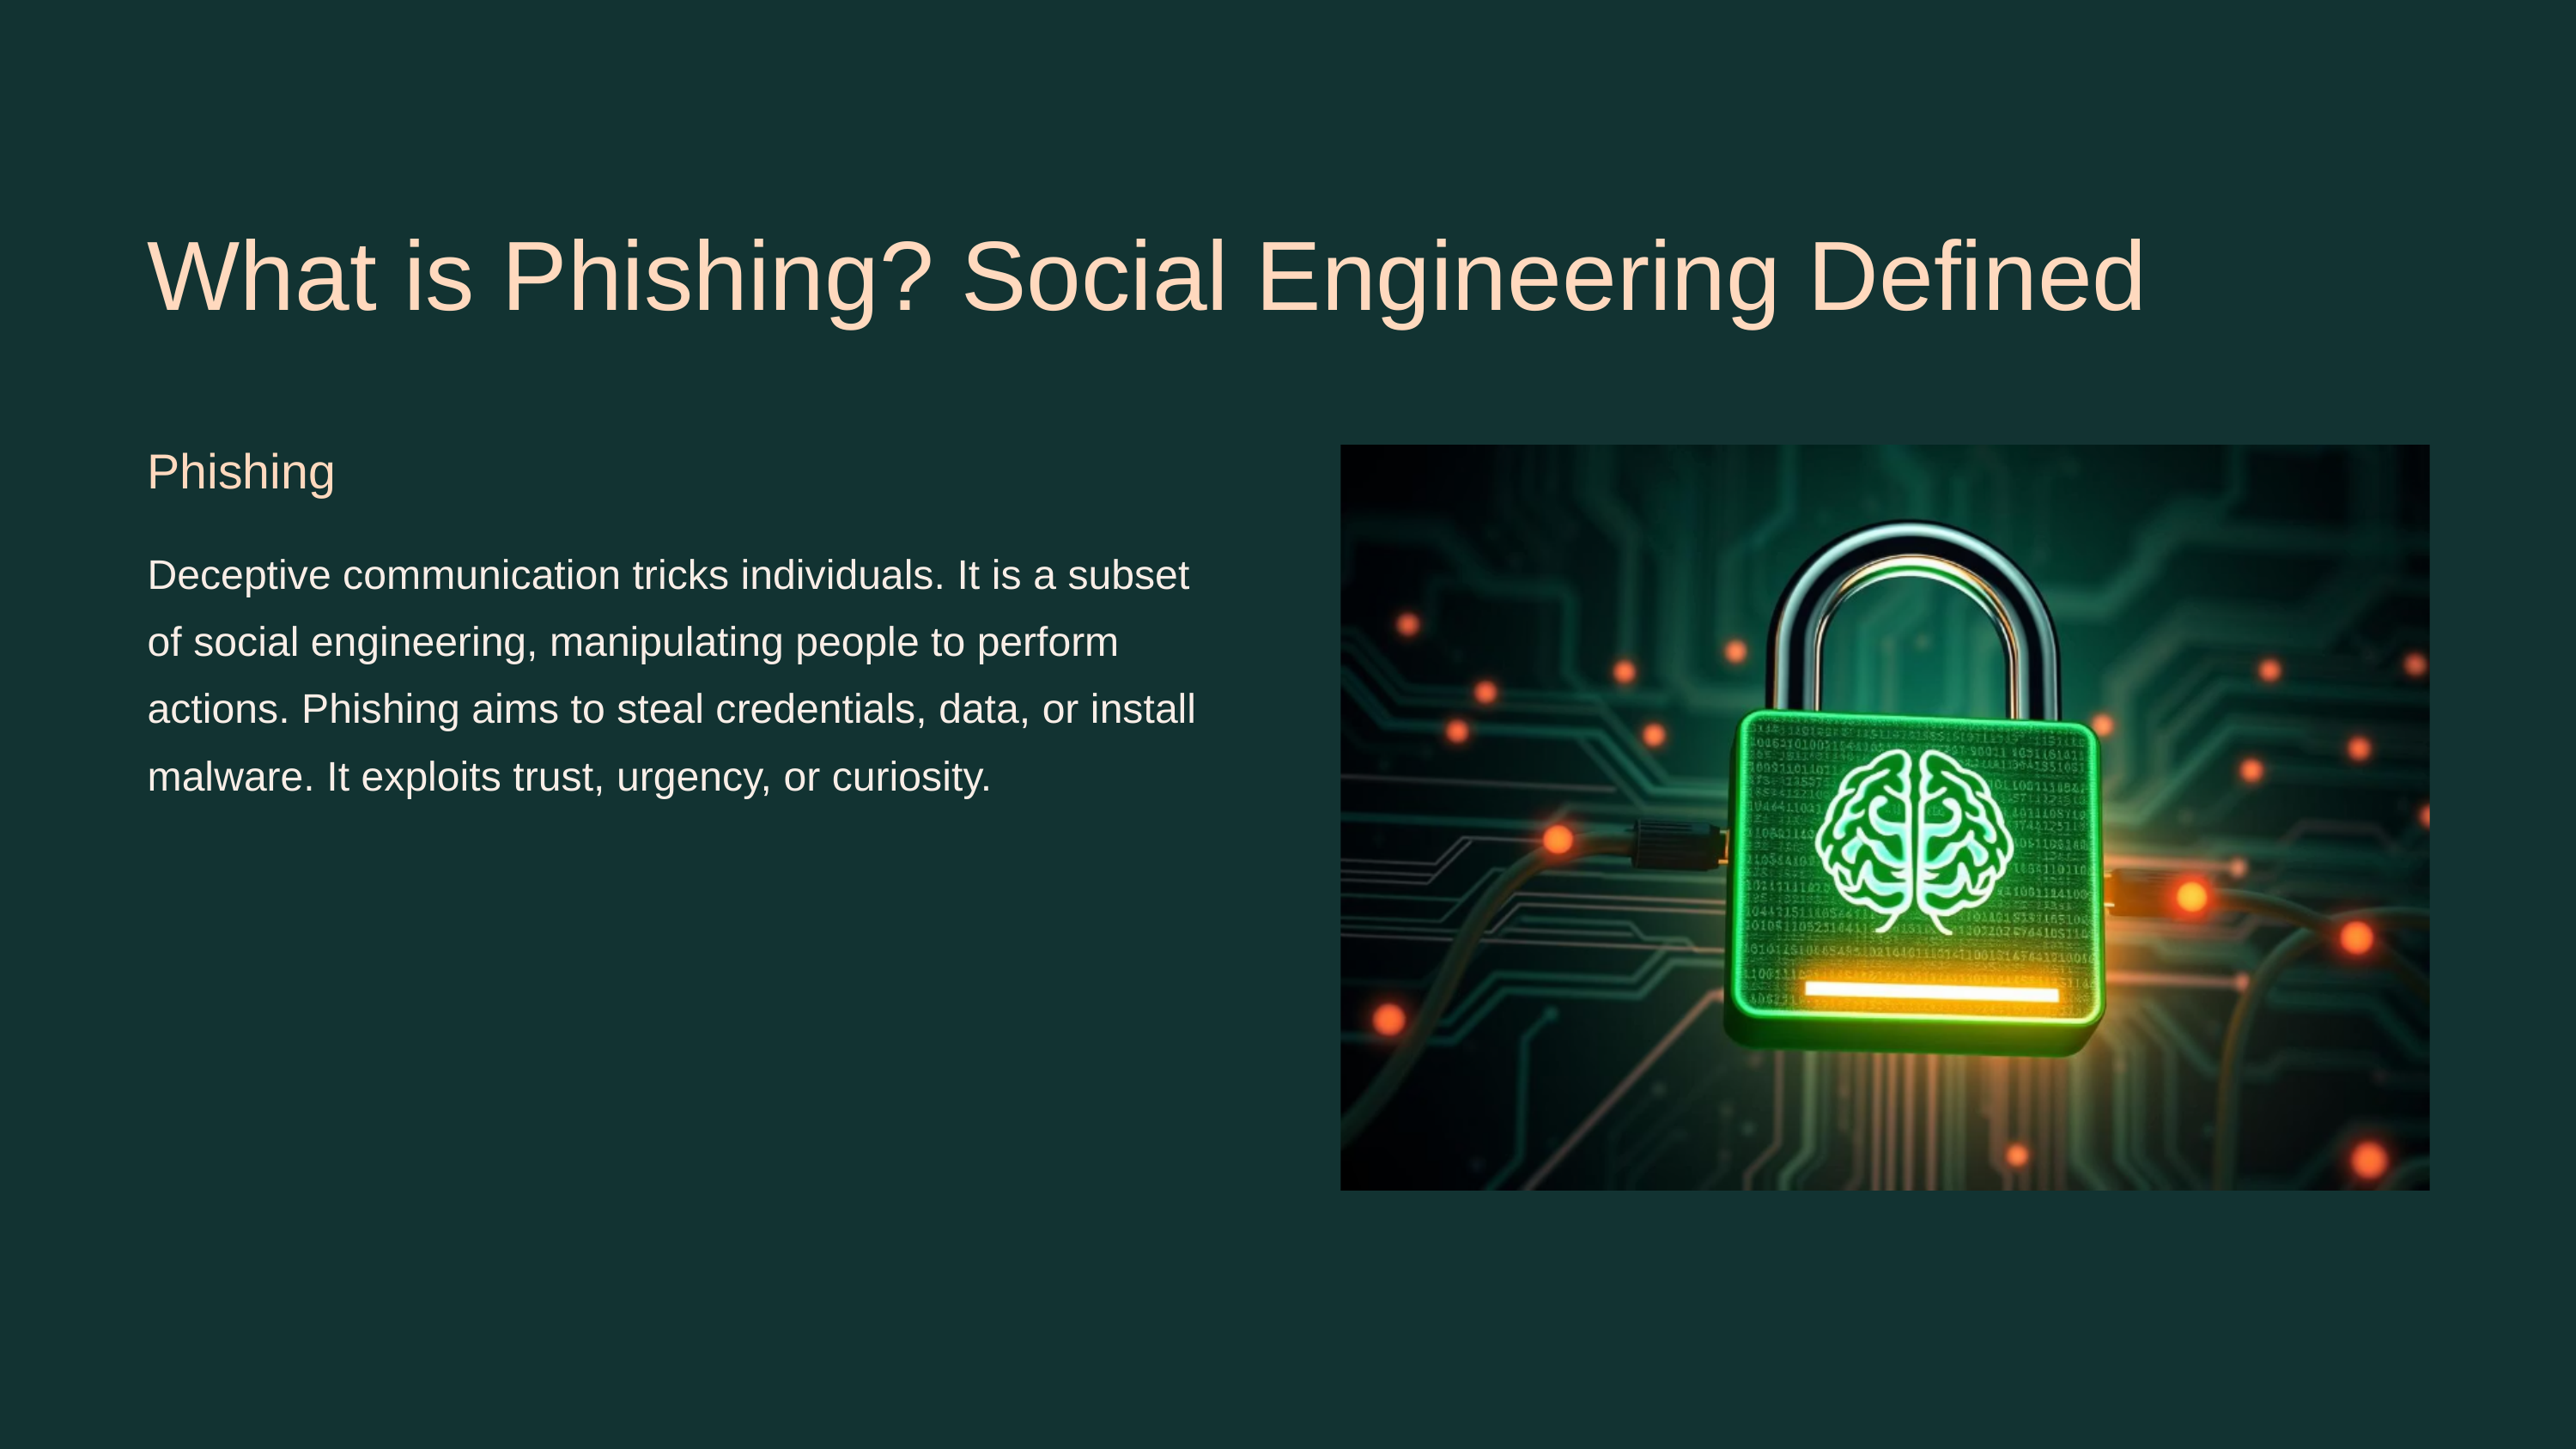

What is Phishing? Social Engineering Defined
Phishing

Deceptive communication tricks individuals. It is a subset of social engineering, manipulating people to perform actions. Phishing aims to steal credentials, data, or install malware. It exploits trust, urgency, or curiosity.